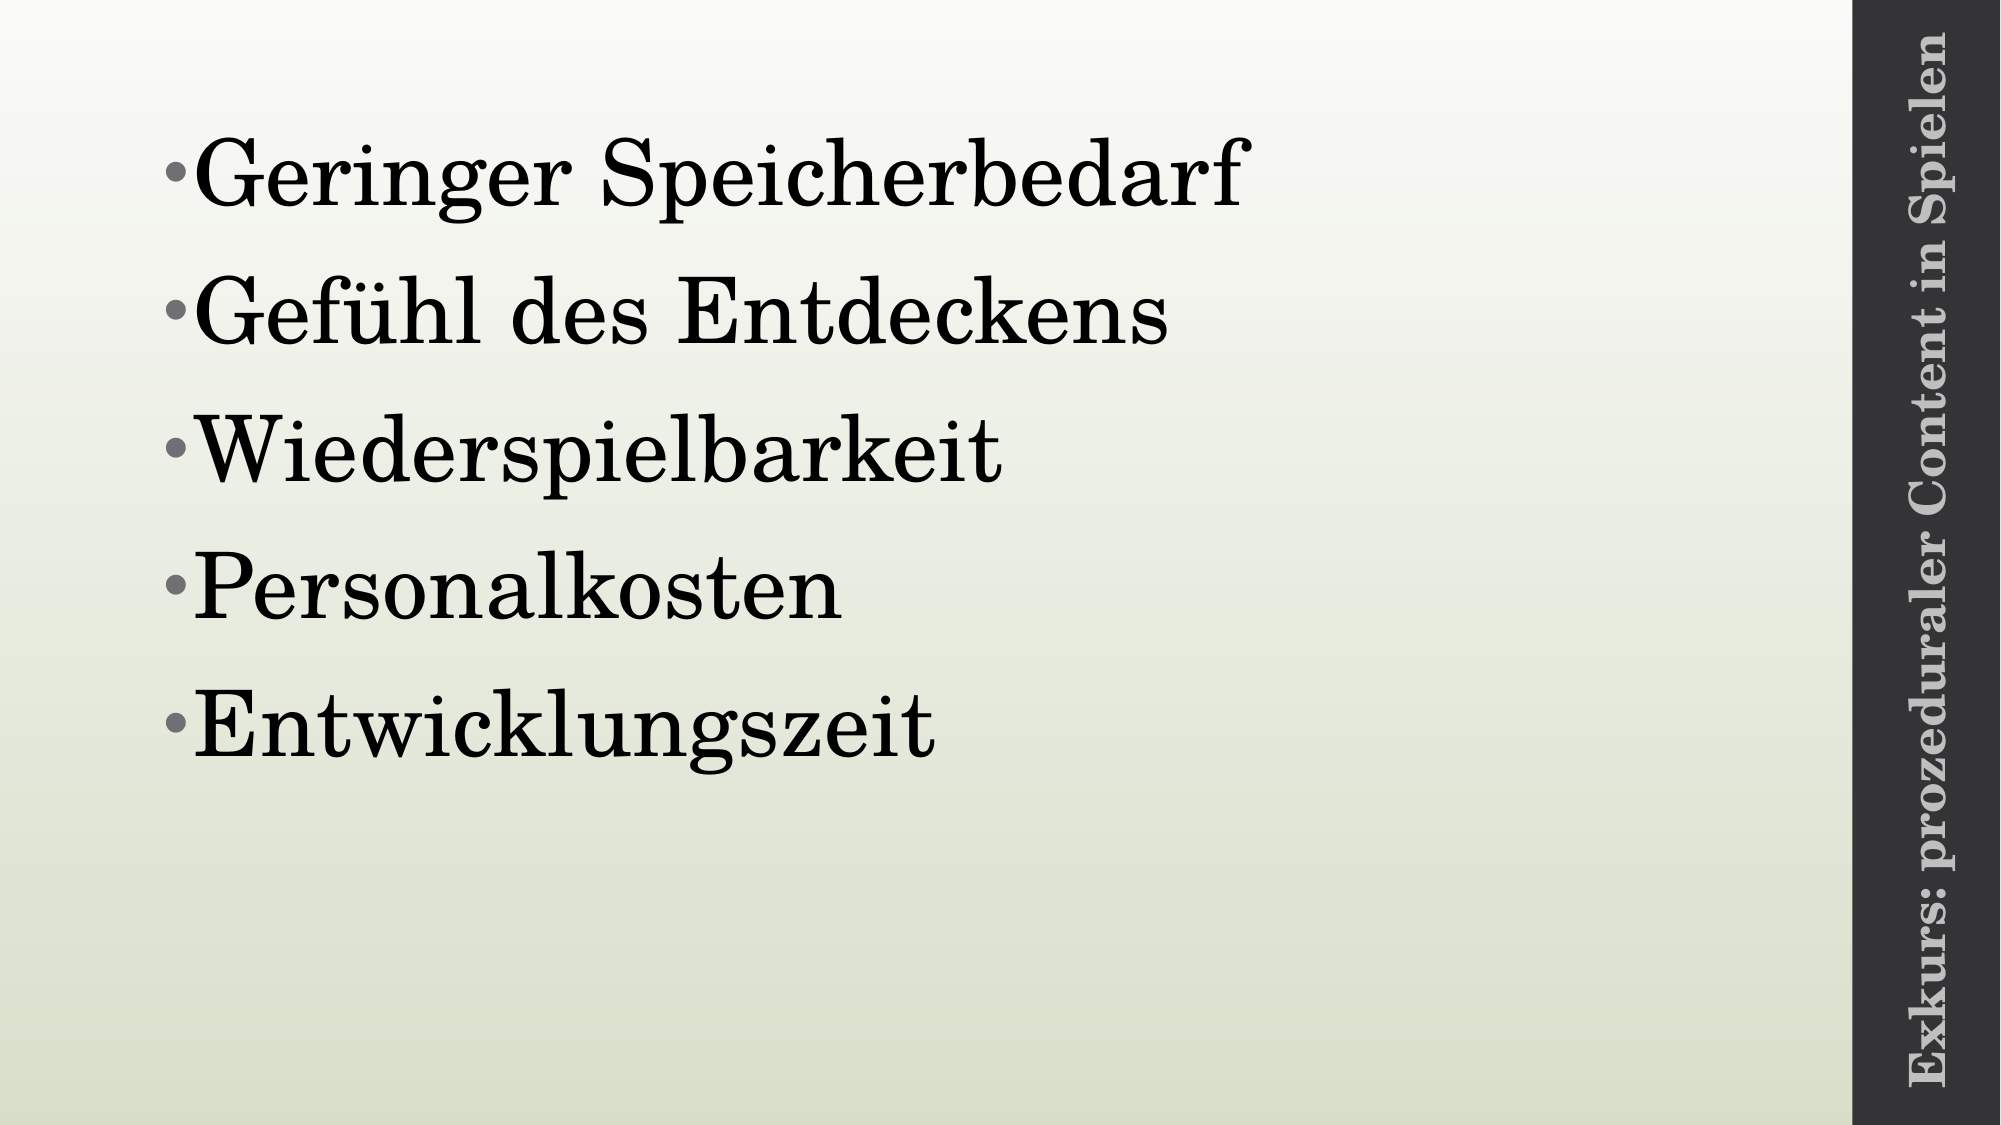

Geringer Speicherbedarf
Gefühl des Entdeckens
Wiederspielbarkeit
Personalkosten
Entwicklungszeit
Exkurs: prozeduraler Content in Spielen